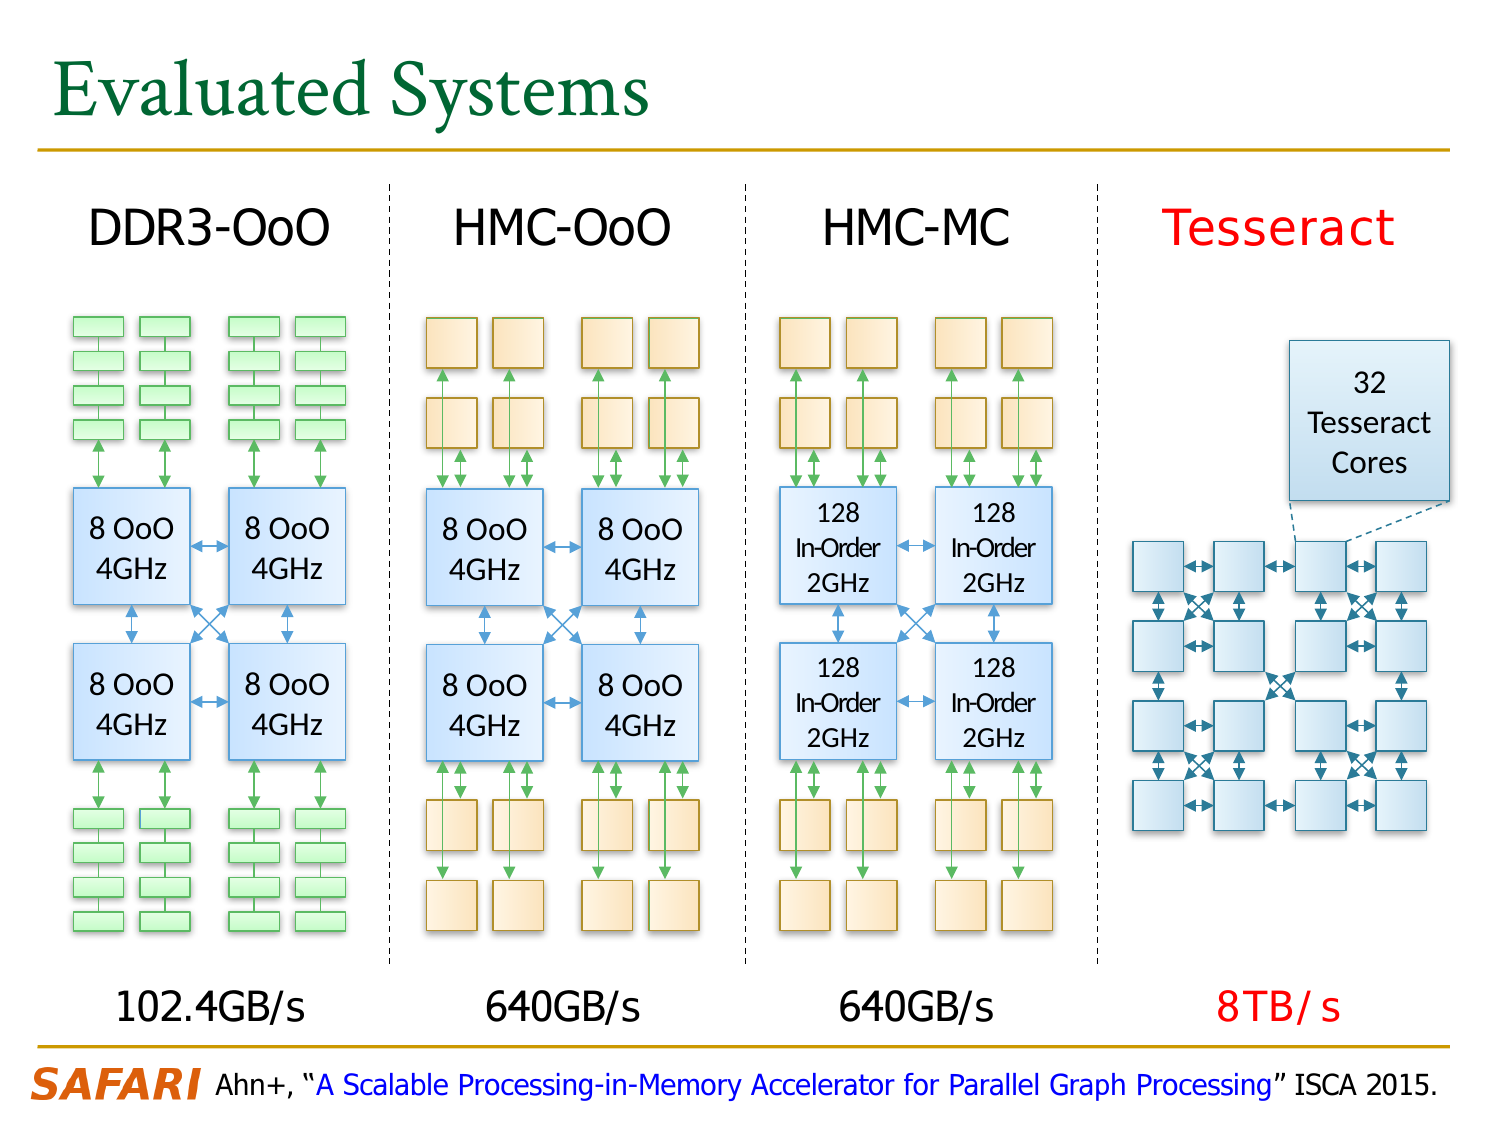

# Evaluated Systems
DDR3-OoO

8 OoO
4GHz
8 OoO
4GHz
8 OoO
4GHz
8 OoO
4GHz

HMC-OoO

8 OoO
4GHz
8 OoO
4GHz
8 OoO
4GHz
8 OoO
4GHz

HMC-MC

128
In-Order
2GHz
128
In-Order
2GHz
128
In-Order
2GHz
128
In-Order
2GHz

Tesseract
32 Tesseract Cores

102.4GB/s
640GB/s
640GB/s
8TB/s
Ahn+, “A Scalable Processing-in-Memory Accelerator for Parallel Graph Processing” ISCA 2015.